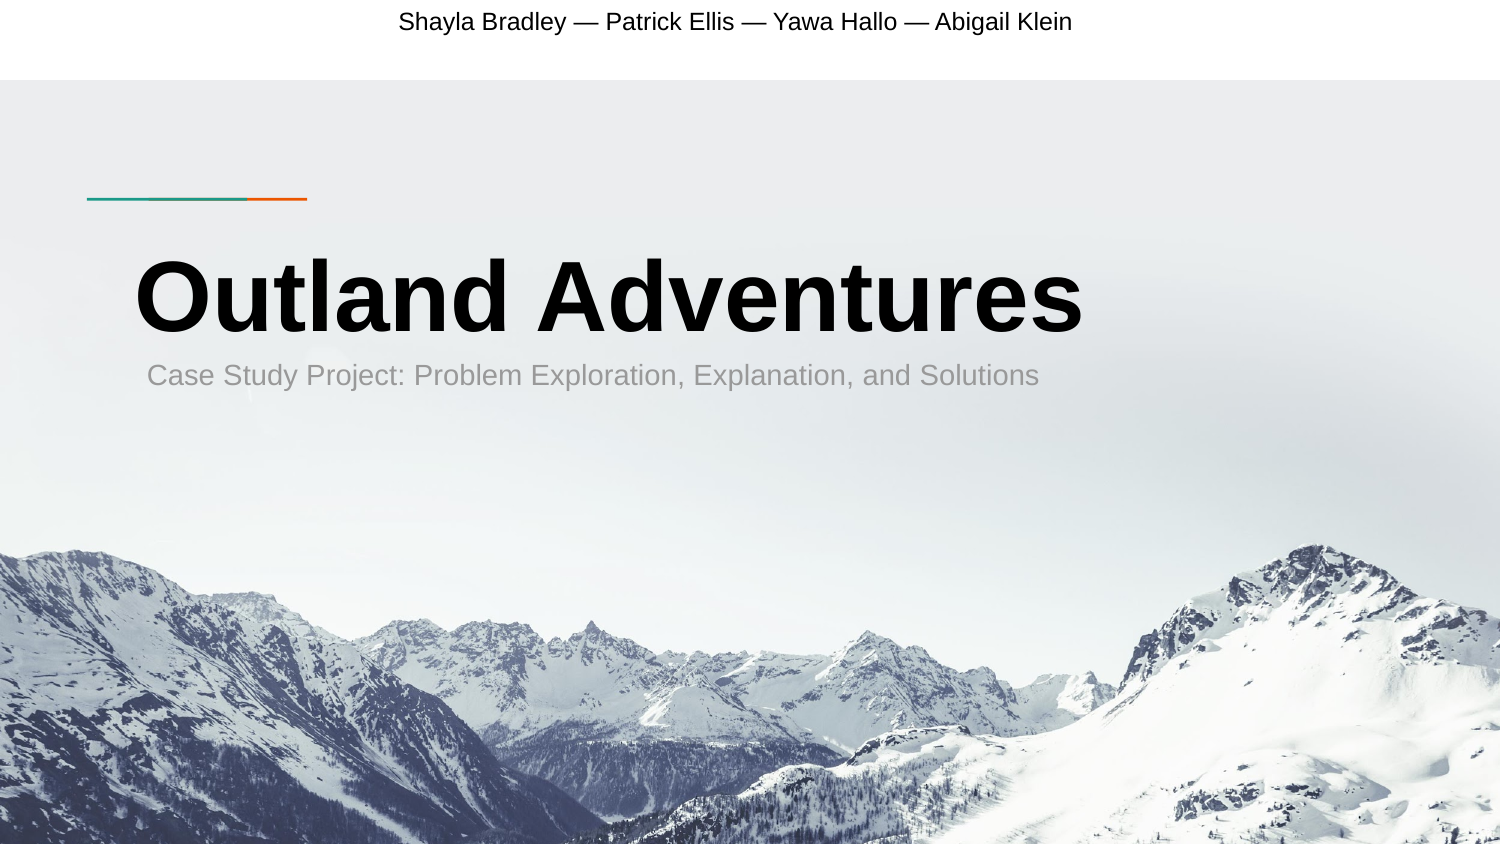

Shayla Bradley — Patrick Ellis — Yawa Hallo — Abigail Klein

# Outland Adventures

Case Study Project: Problem Exploration, Explanation, and Solutions